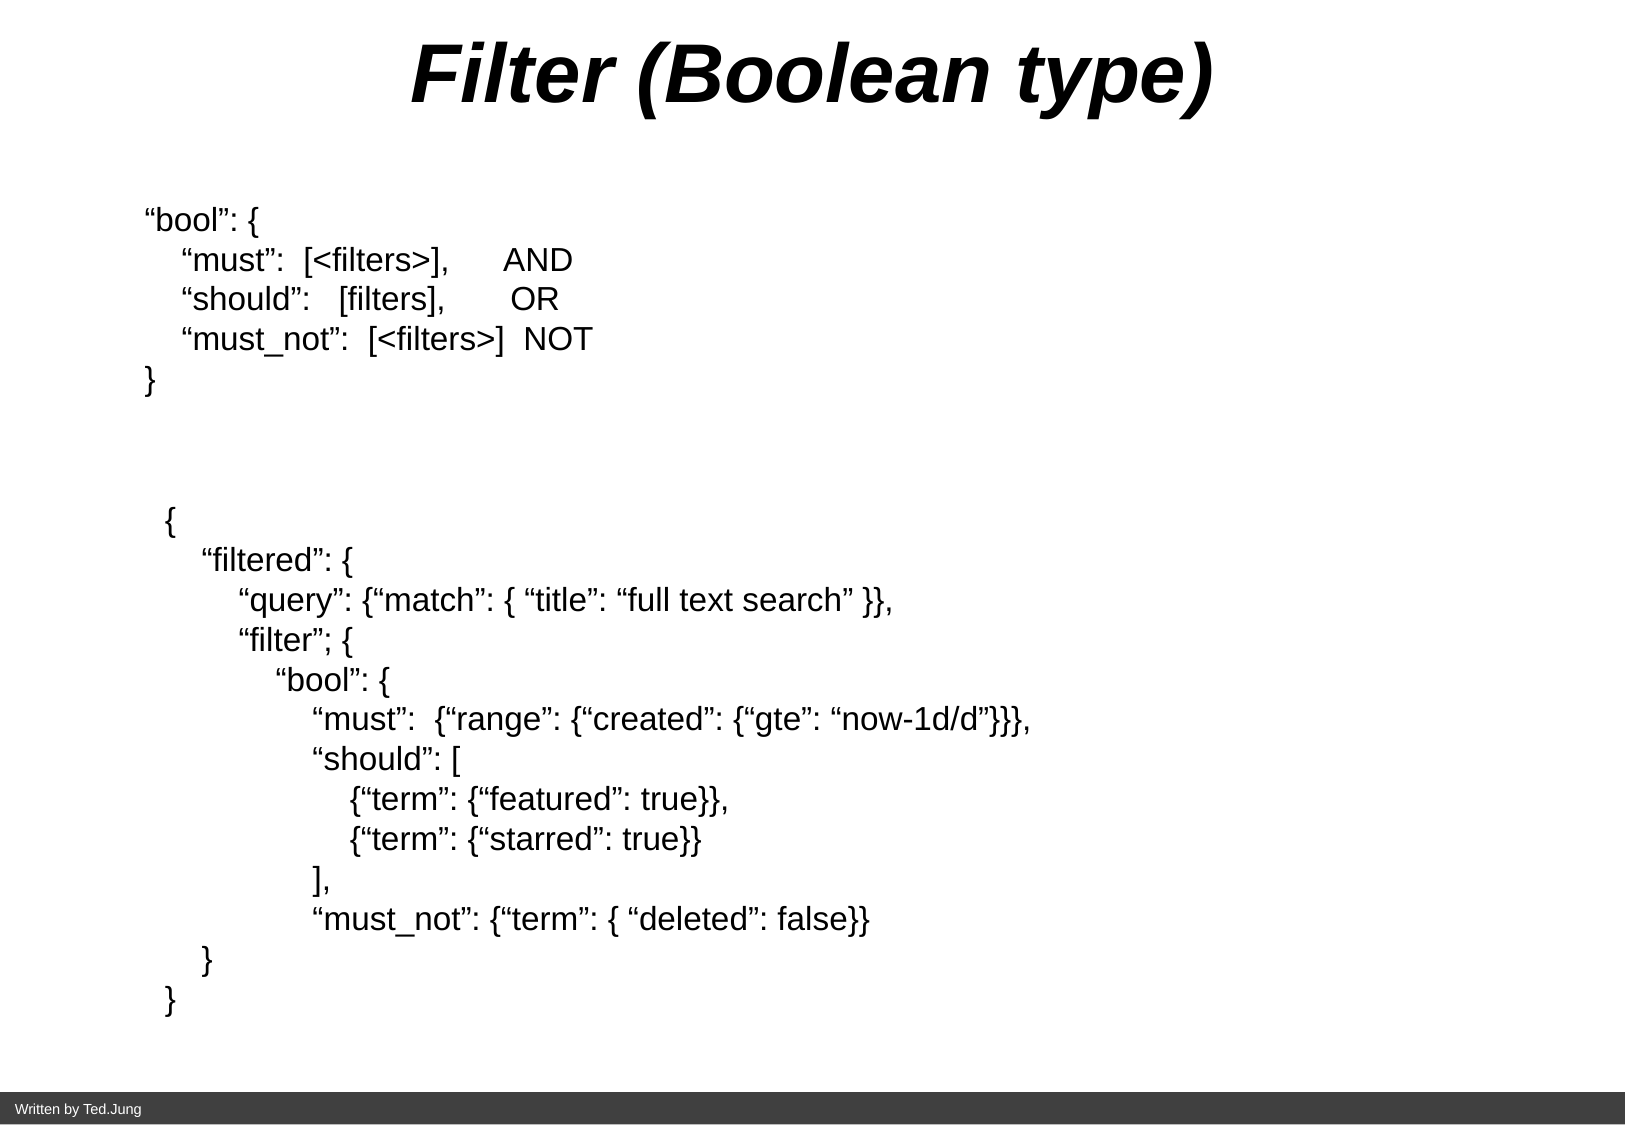

Filter (Boolean type)
“bool”: {
    “must”:  [<filters>],      AND
    “should”:   [filters],       OR
    “must_not”:  [<filters>]  NOT
}
{
    “filtered”: {
        “query”: {“match”: { “title”: “full text search” }},
        “filter”; {
            “bool”: {
                “must”:  {“range”: {“created”: {“gte”: “now-1d/d”}}},
                “should”: [
                    {“term”: {“featured”: true}},
                    {“term”: {“starred”: true}}
                ],
                “must_not”: {“term”: { “deleted”: false}}
    }
}